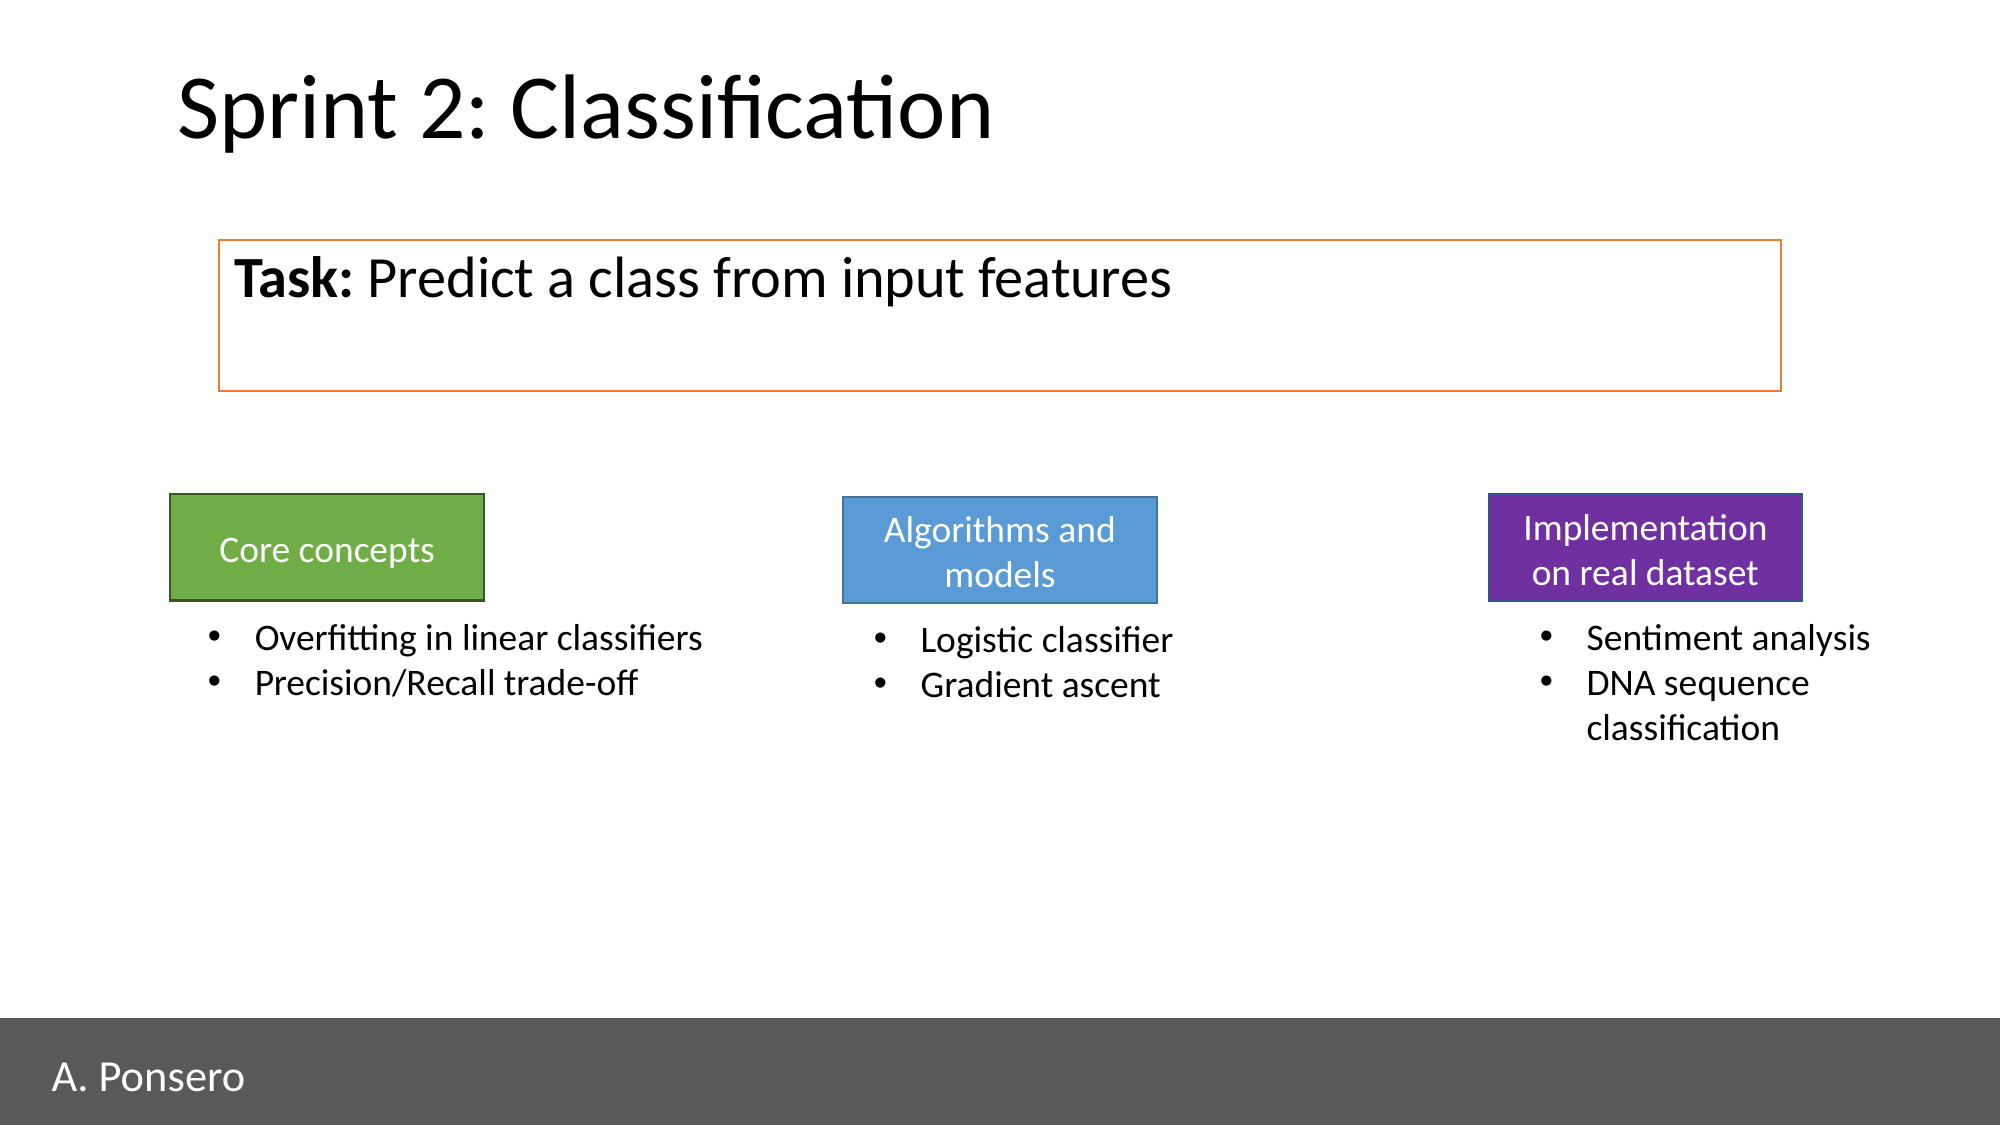

# Sprint 2: Classification
Task: Predict a class from input features
Core concepts
Implementation on real dataset
Algorithms and models
Overfitting in linear classifiers
Precision/Recall trade-off
Sentiment analysis
DNA sequence classification
Logistic classifier
Gradient ascent

A. Ponsero